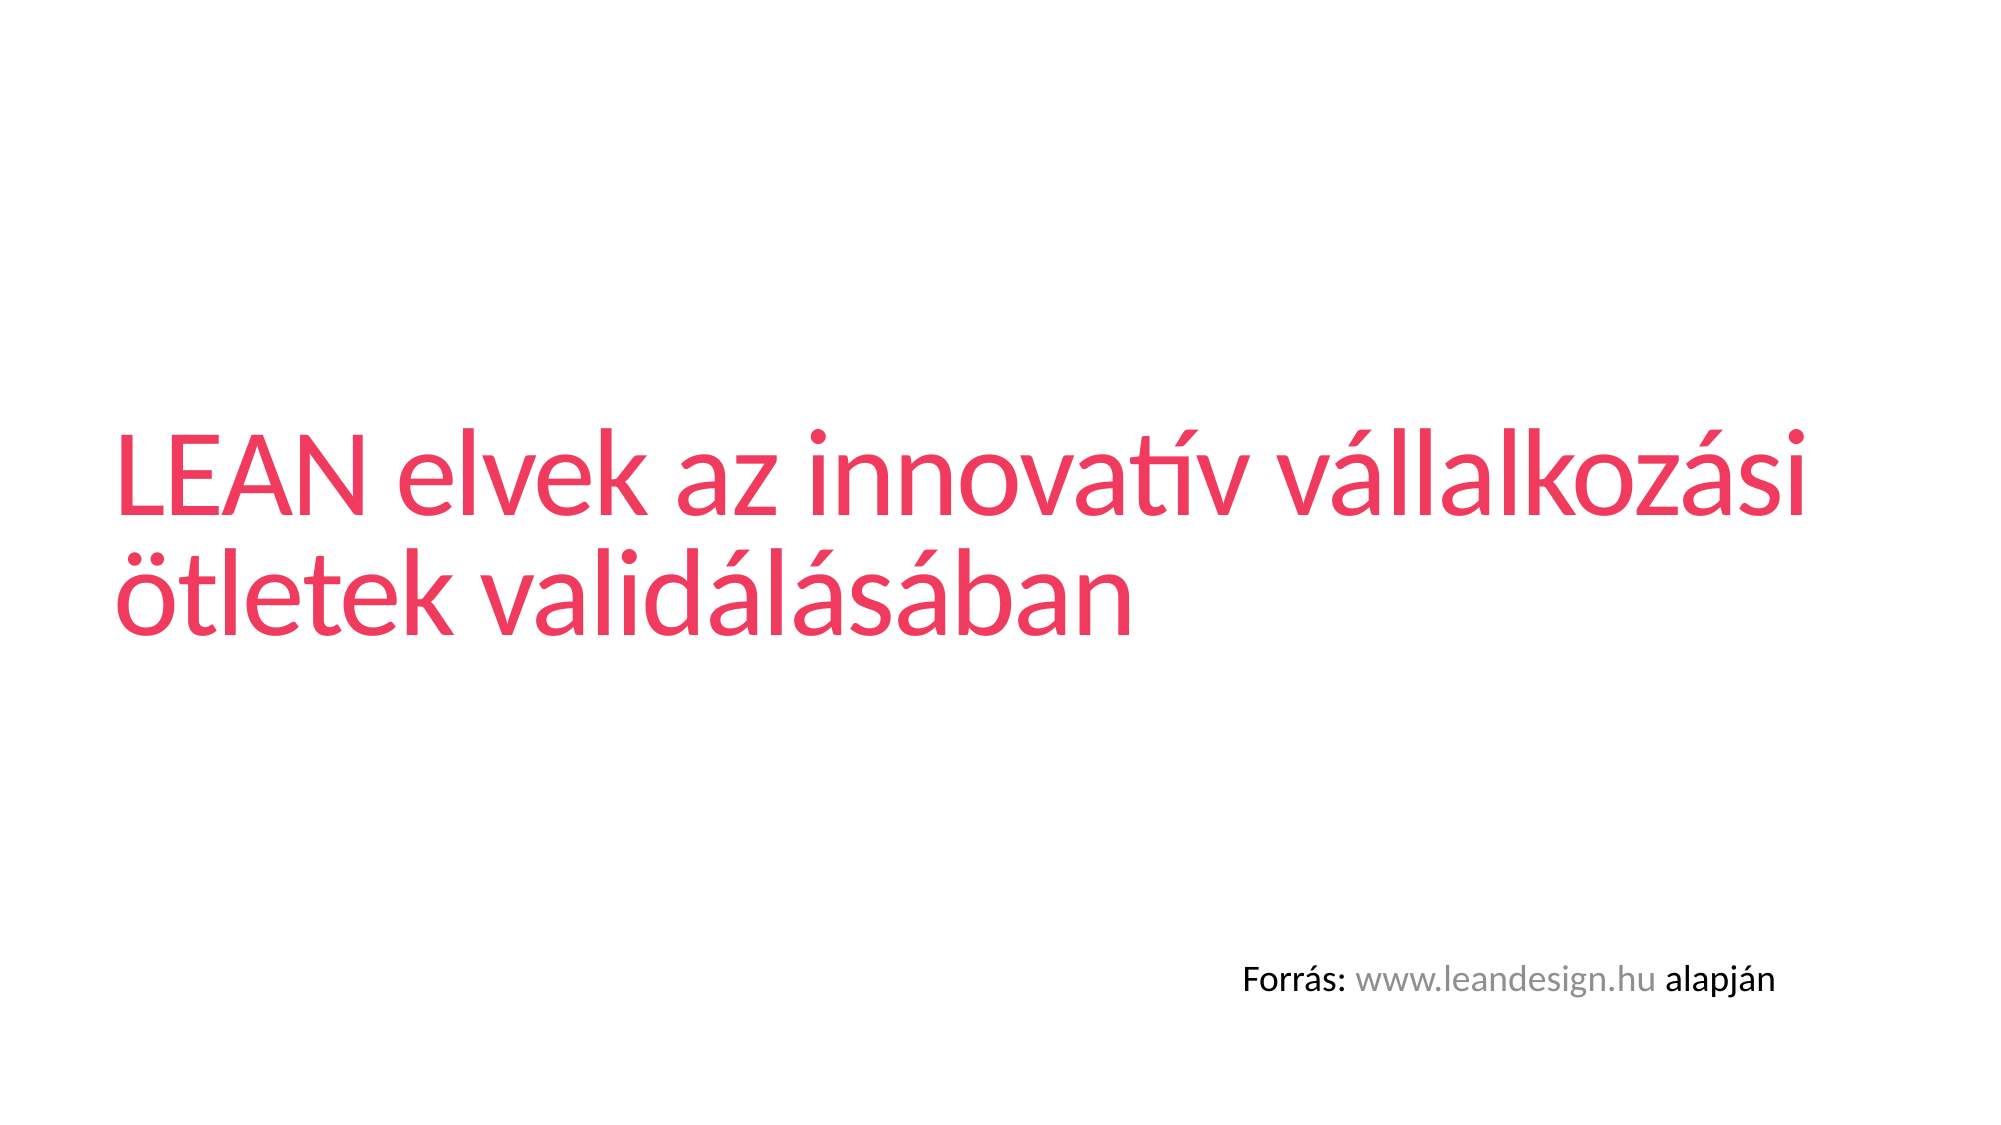

# LEAN elvek az innovatív vállalkozási ötletek validálásában
Forrás: www.leandesign.hu alapján